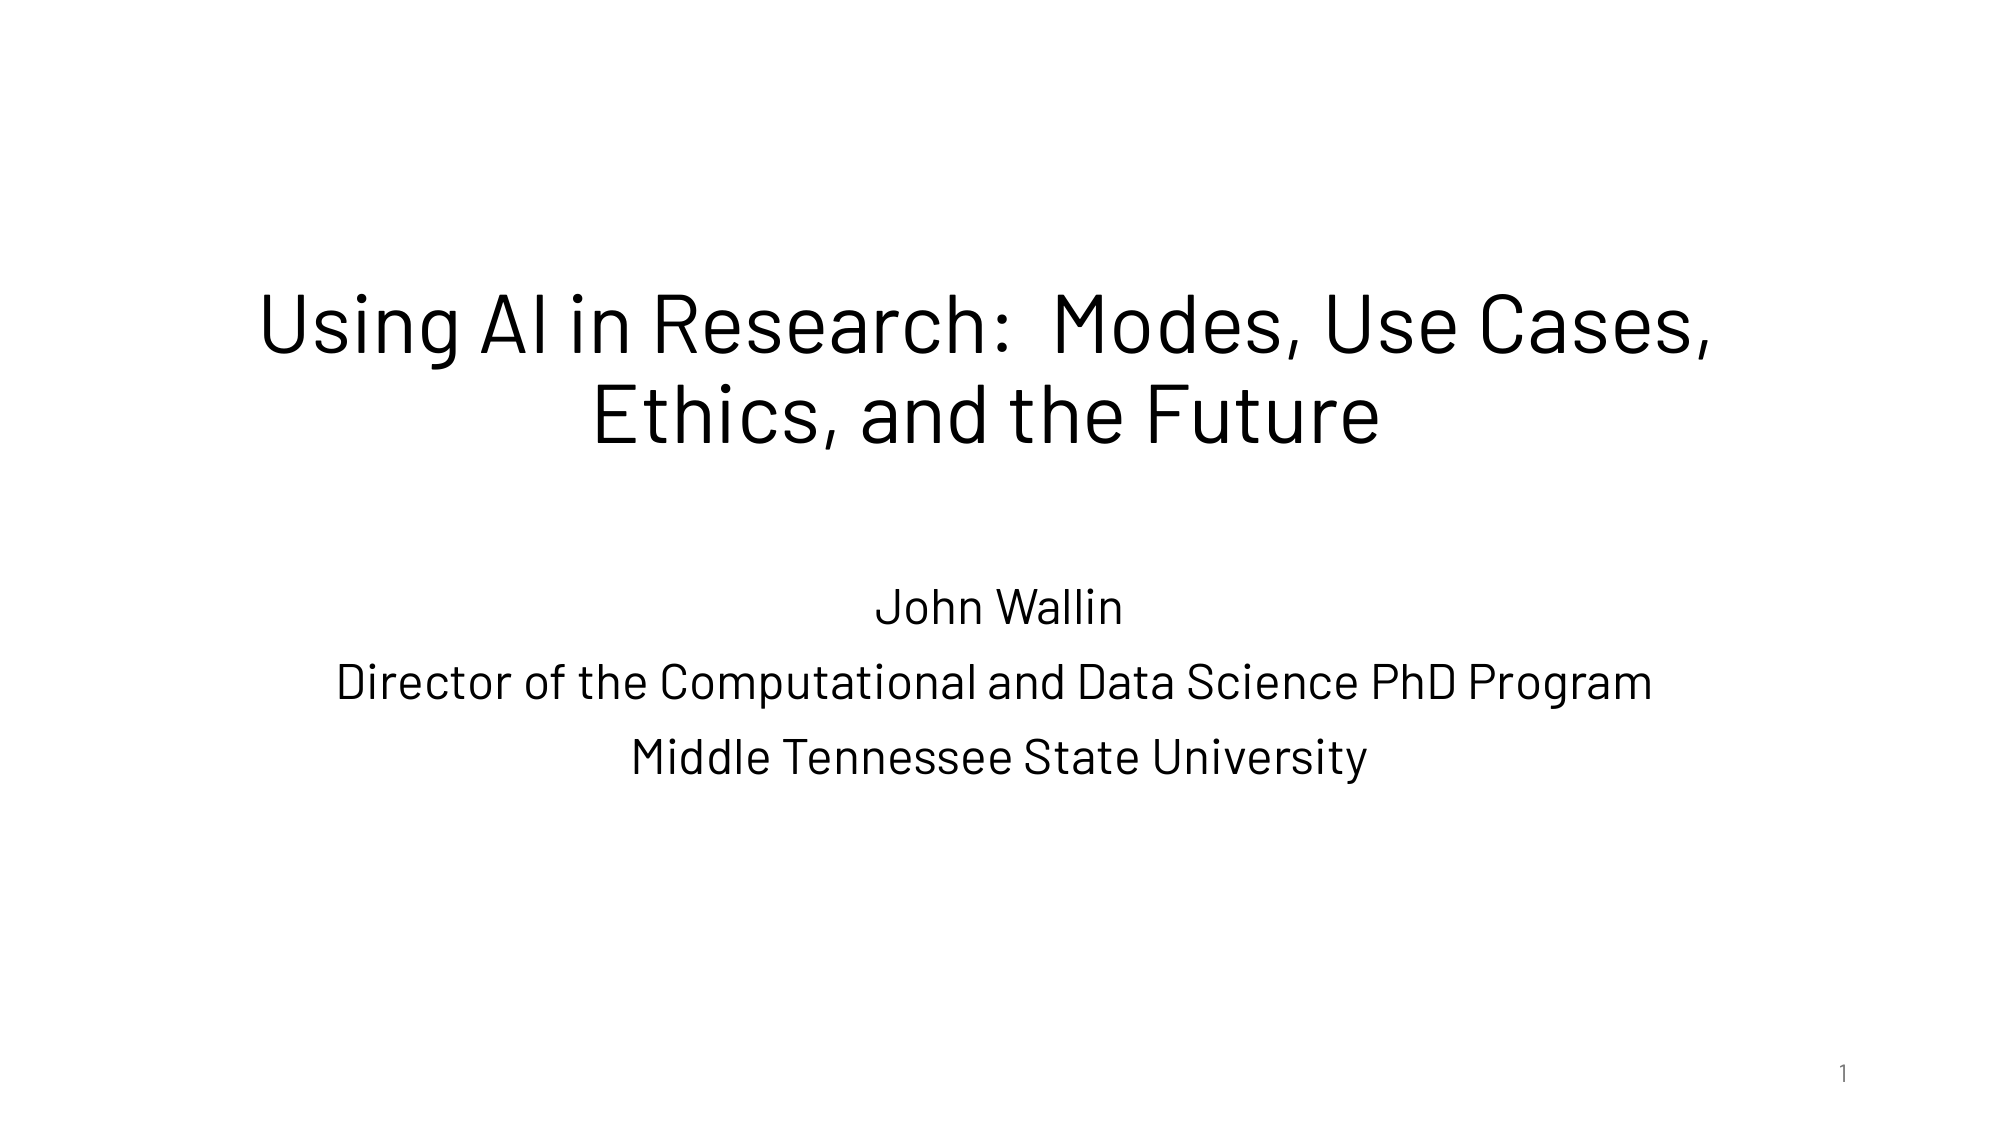

# Using AI in Research:  Modes, Use Cases, Ethics, and the Future
John Wallin
Director of the Computational and Data Science PhD Program
Middle Tennessee State University
1